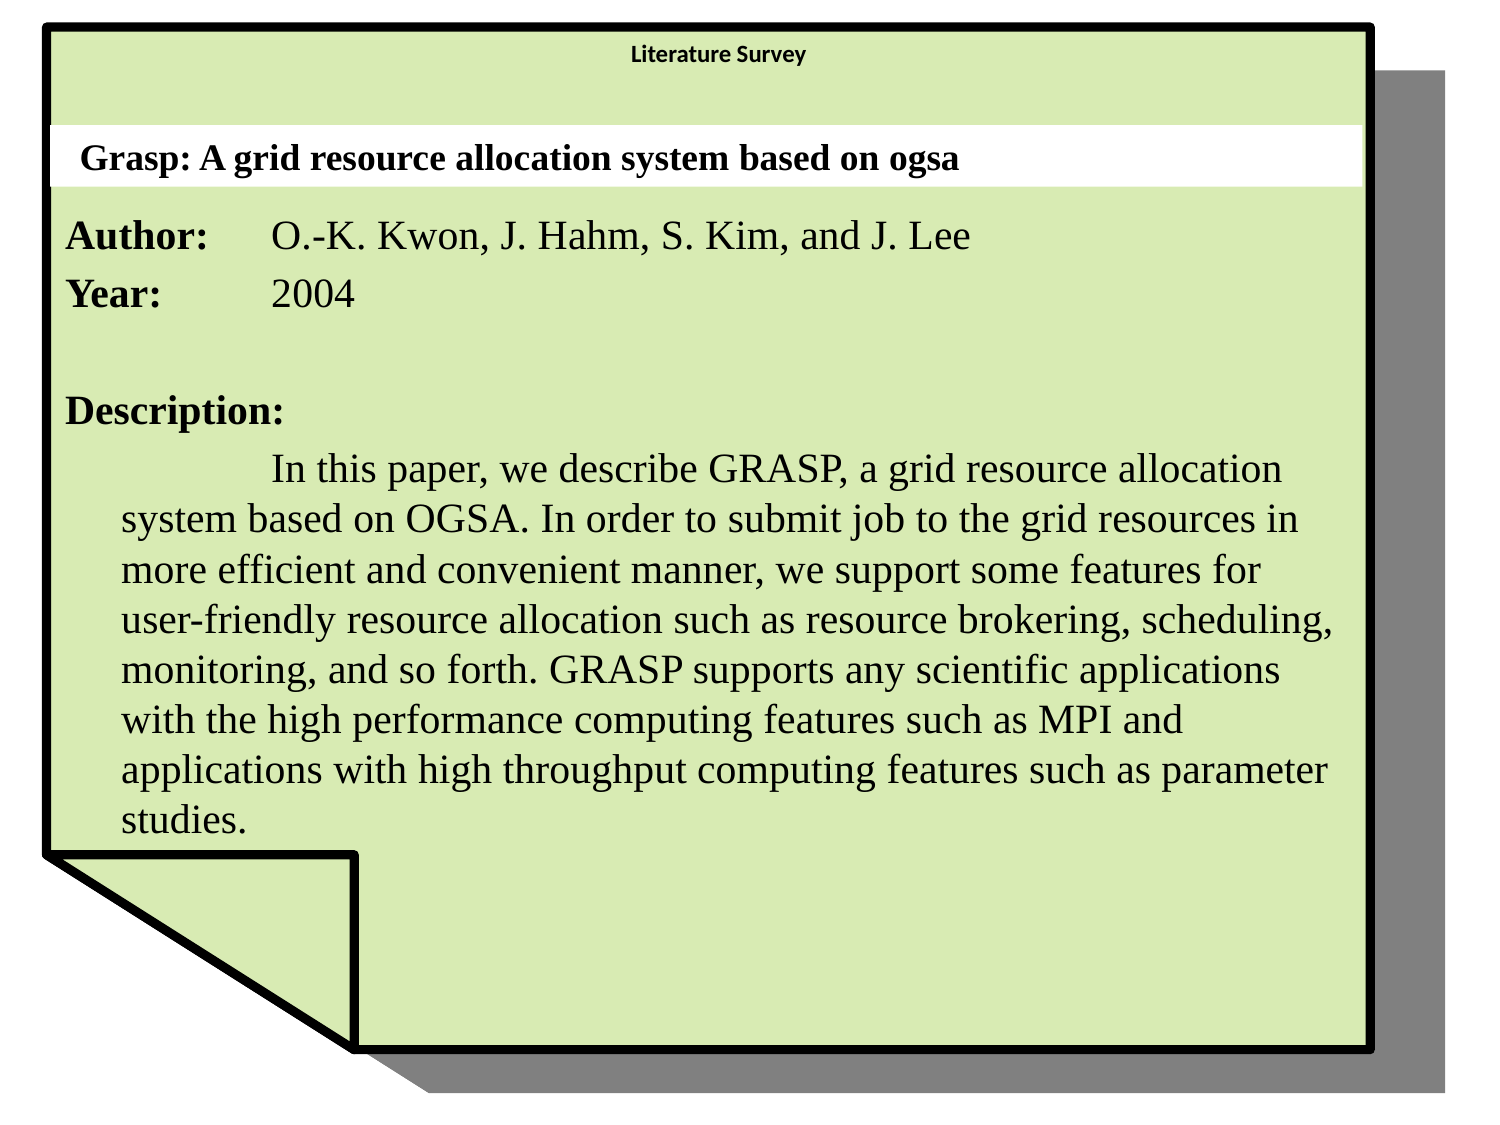

# Literature Survey
Grasp: A grid resource allocation system based on ogsa
Author:	O.-K. Kwon, J. Hahm, S. Kim, and J. Lee
Year:	2004

Description:
		In this paper, we describe GRASP, a grid resource allocation system based on OGSA. In order to submit job to the grid resources in more efficient and convenient manner, we support some features for user-friendly resource allocation such as resource brokering, scheduling, monitoring, and so forth. GRASP supports any scientific applications with the high performance computing features such as MPI and applications with high throughput computing features such as parameter studies.